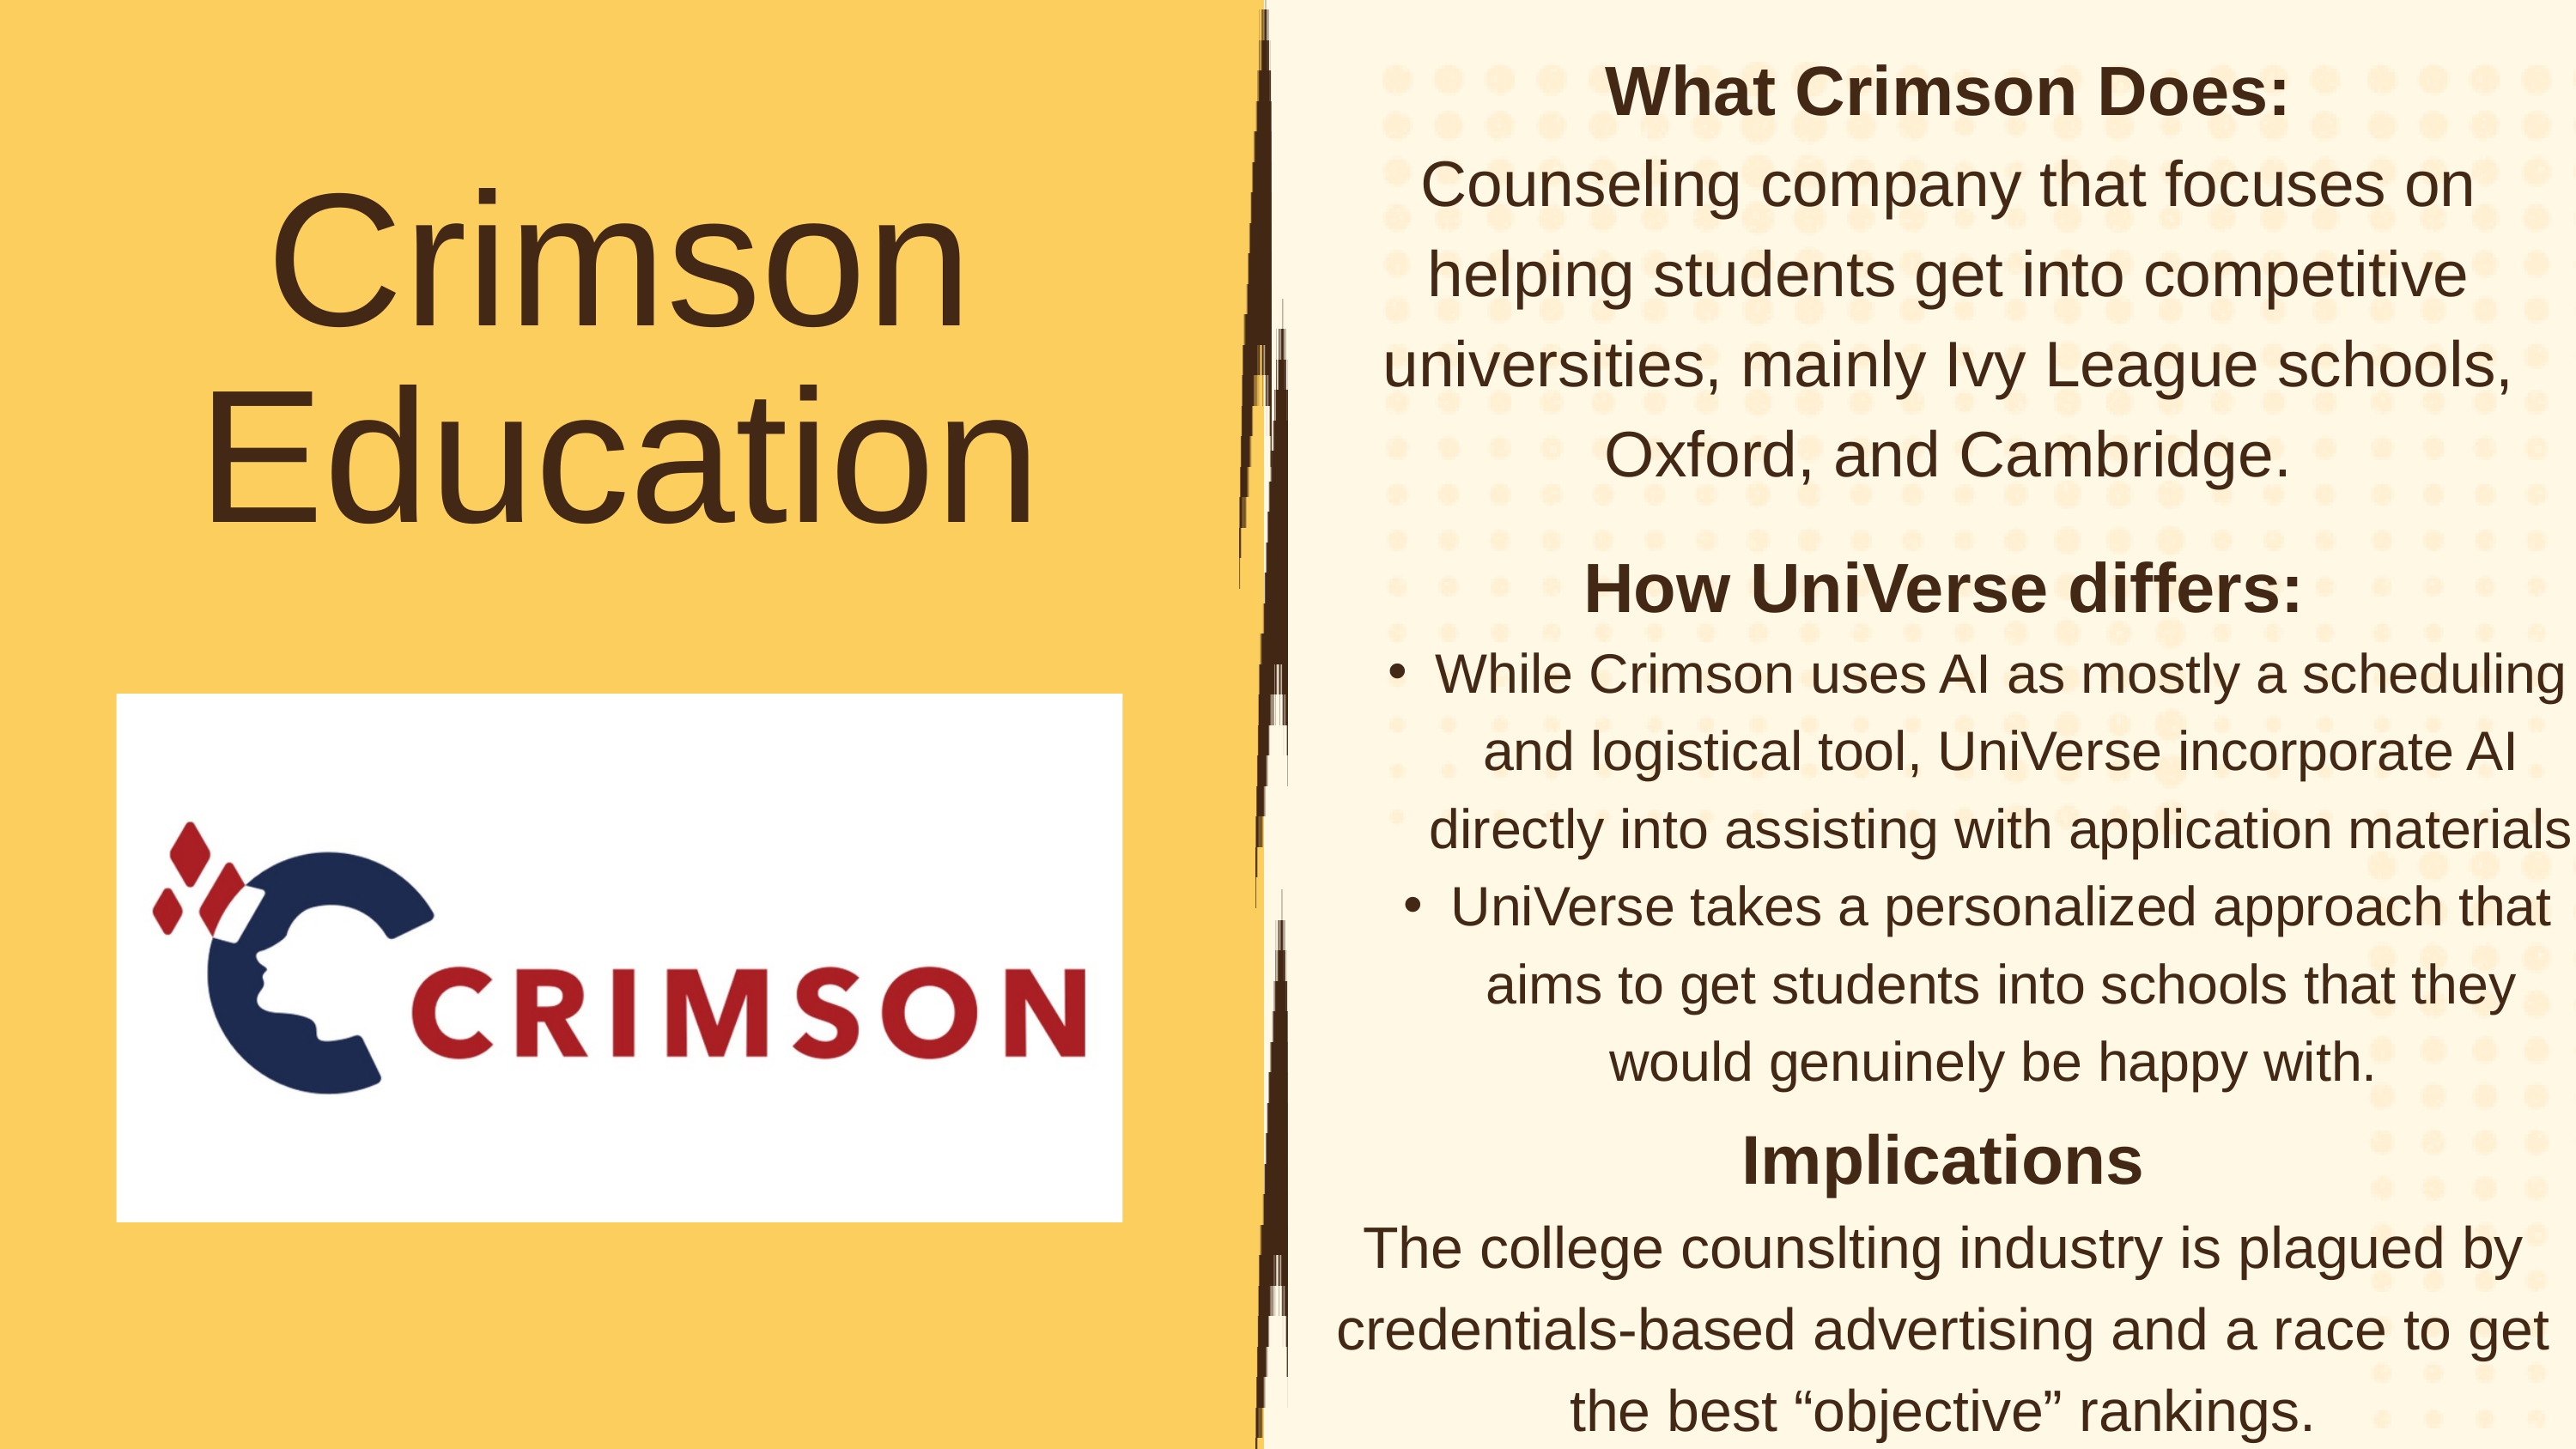

What Crimson Does:
Counseling company that focuses on helping students get into competitive universities, mainly Ivy League schools, Oxford, and Cambridge.

Crimson Education
How UniVerse differs:
While Crimson uses AI as mostly a scheduling and logistical tool, UniVerse incorporate AI directly into assisting with application materials
UniVerse takes a personalized approach that aims to get students into schools that they would genuinely be happy with.

Implications
The college counslting industry is plagued by credentials-based advertising and a race to get the best “objective” rankings.